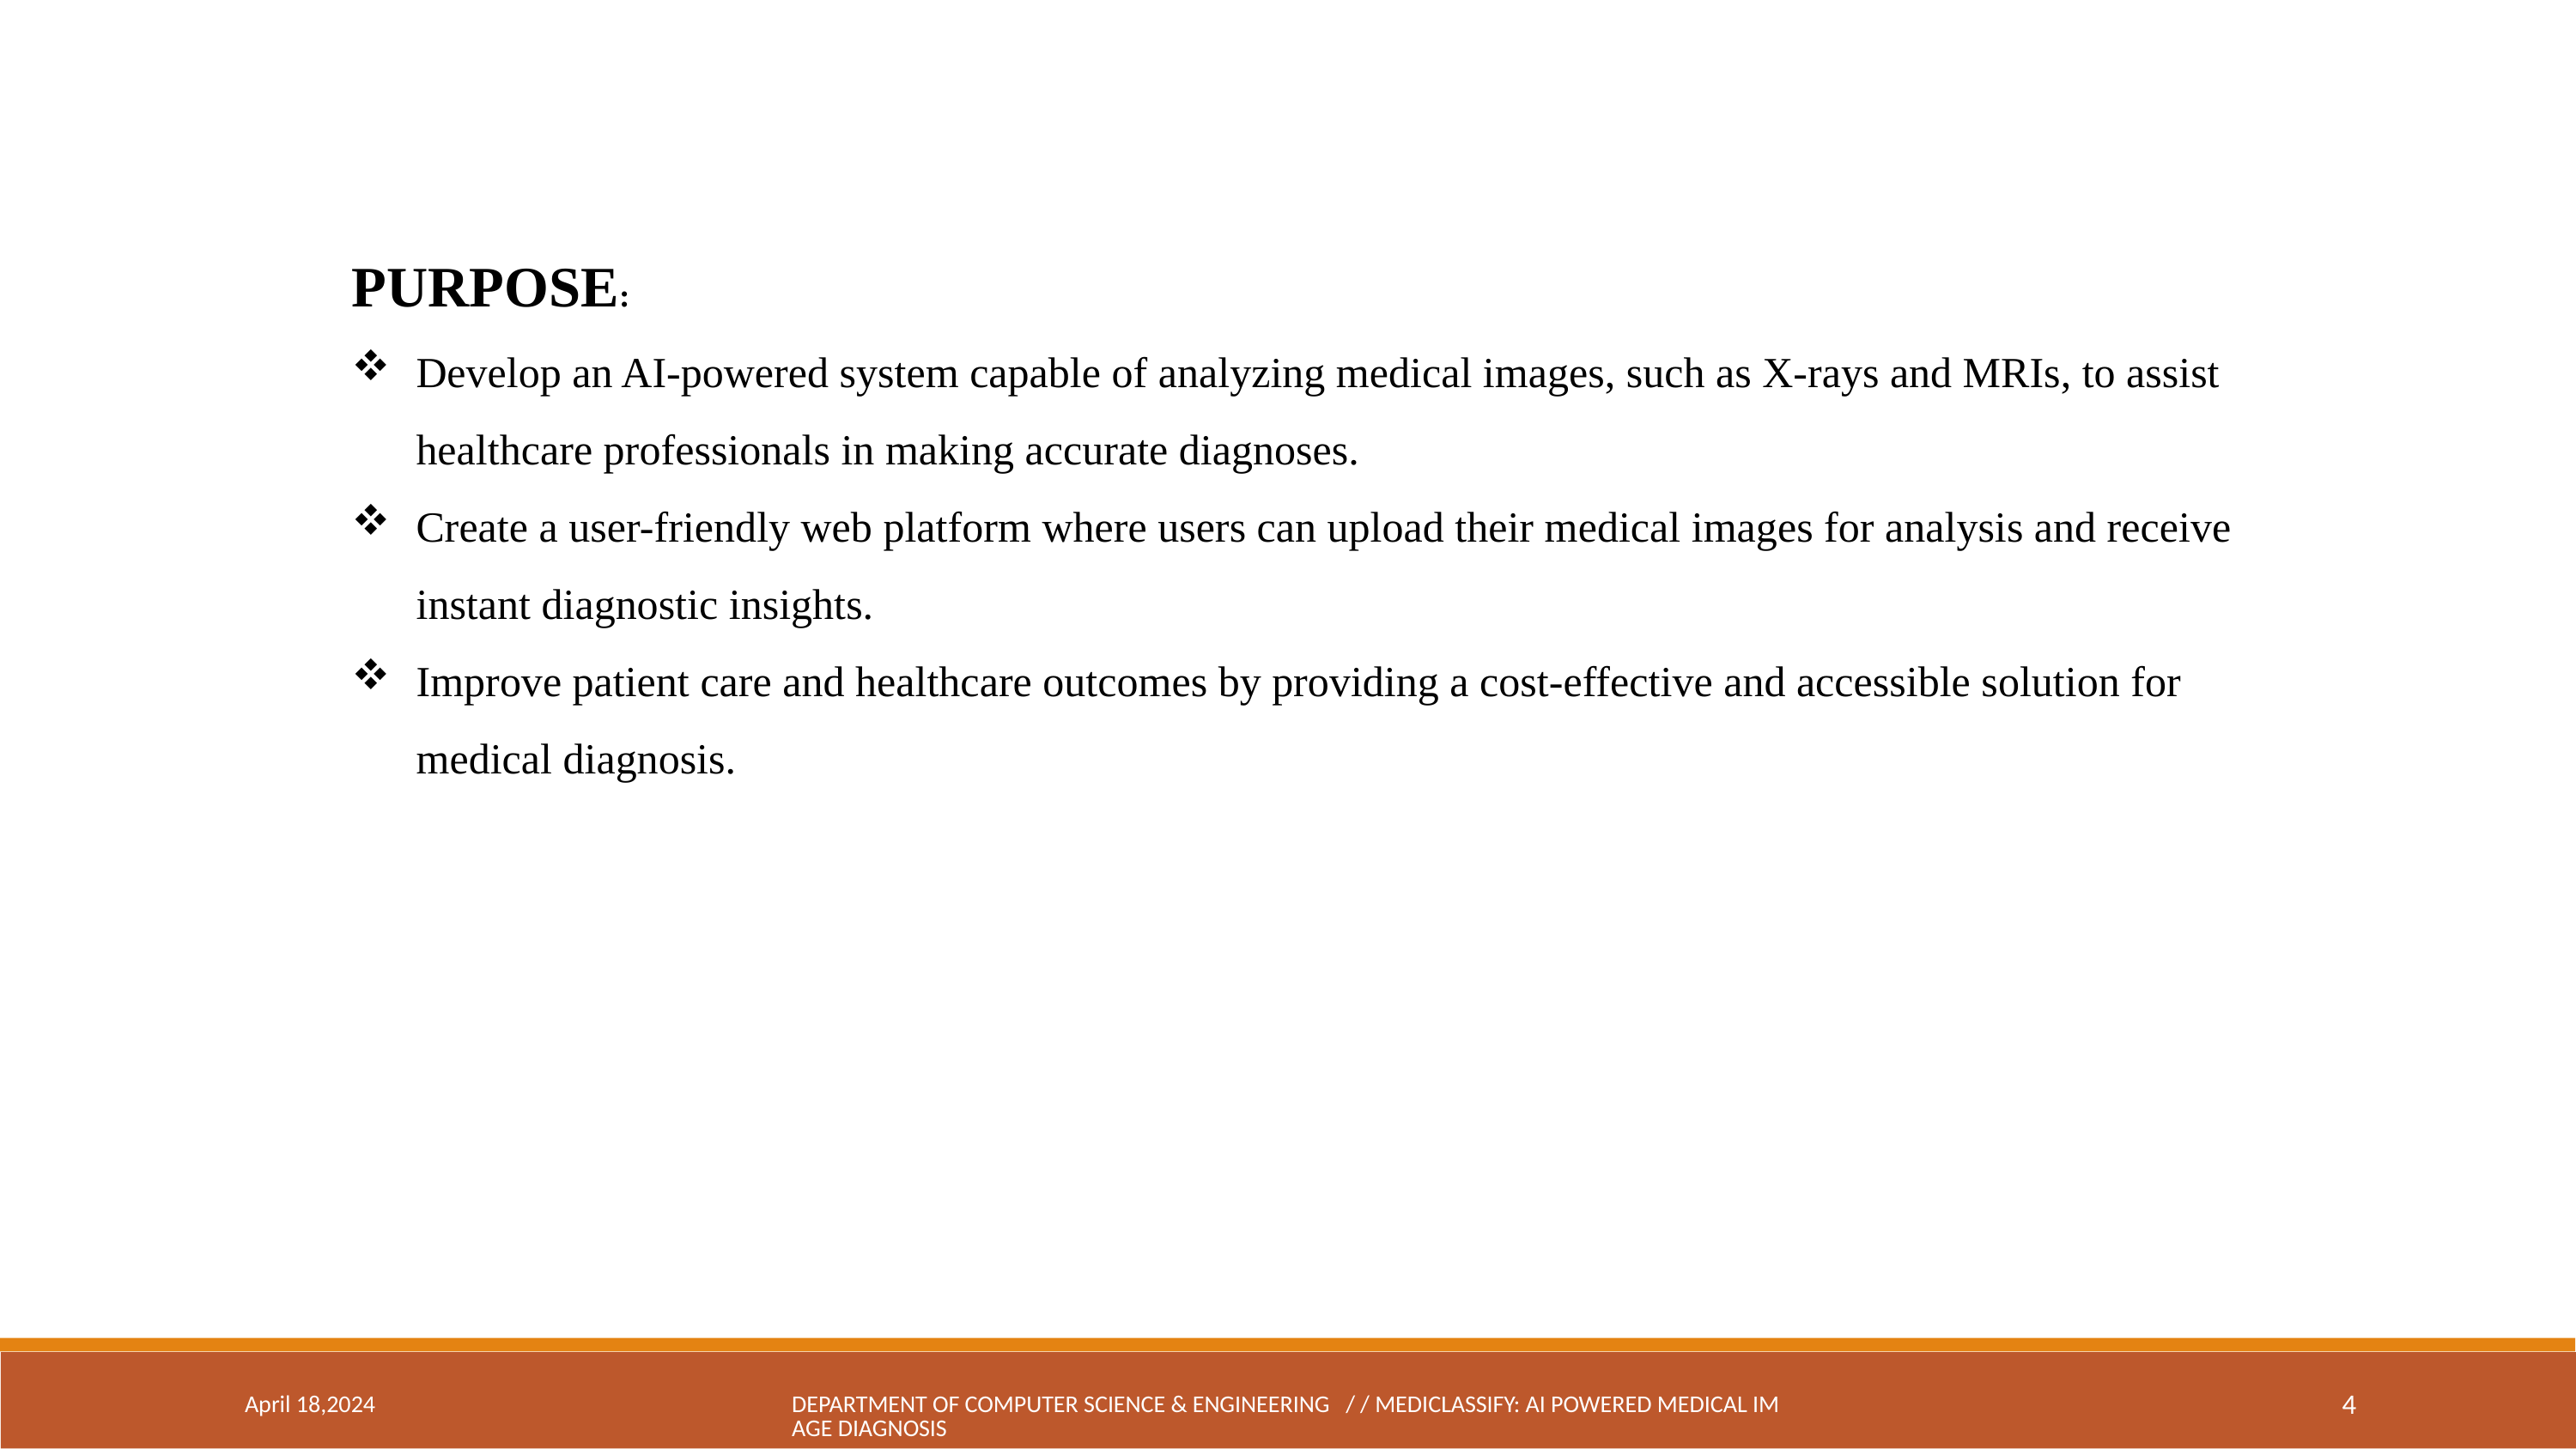

PURPOSE:
Develop an AI-powered system capable of analyzing medical images, such as X-rays and MRIs, to assist healthcare professionals in making accurate diagnoses.
Create a user-friendly web platform where users can upload their medical images for analysis and receive instant diagnostic insights.
Improve patient care and healthcare outcomes by providing a cost-effective and accessible solution for medical diagnosis.

April 18,2024
DEPARTMENT OF COMPUTER SCIENCE & ENGINEERING   / / MEDICLASSIFY: AI POWERED MEDICAL IMAGE DIAGNOSIS
4